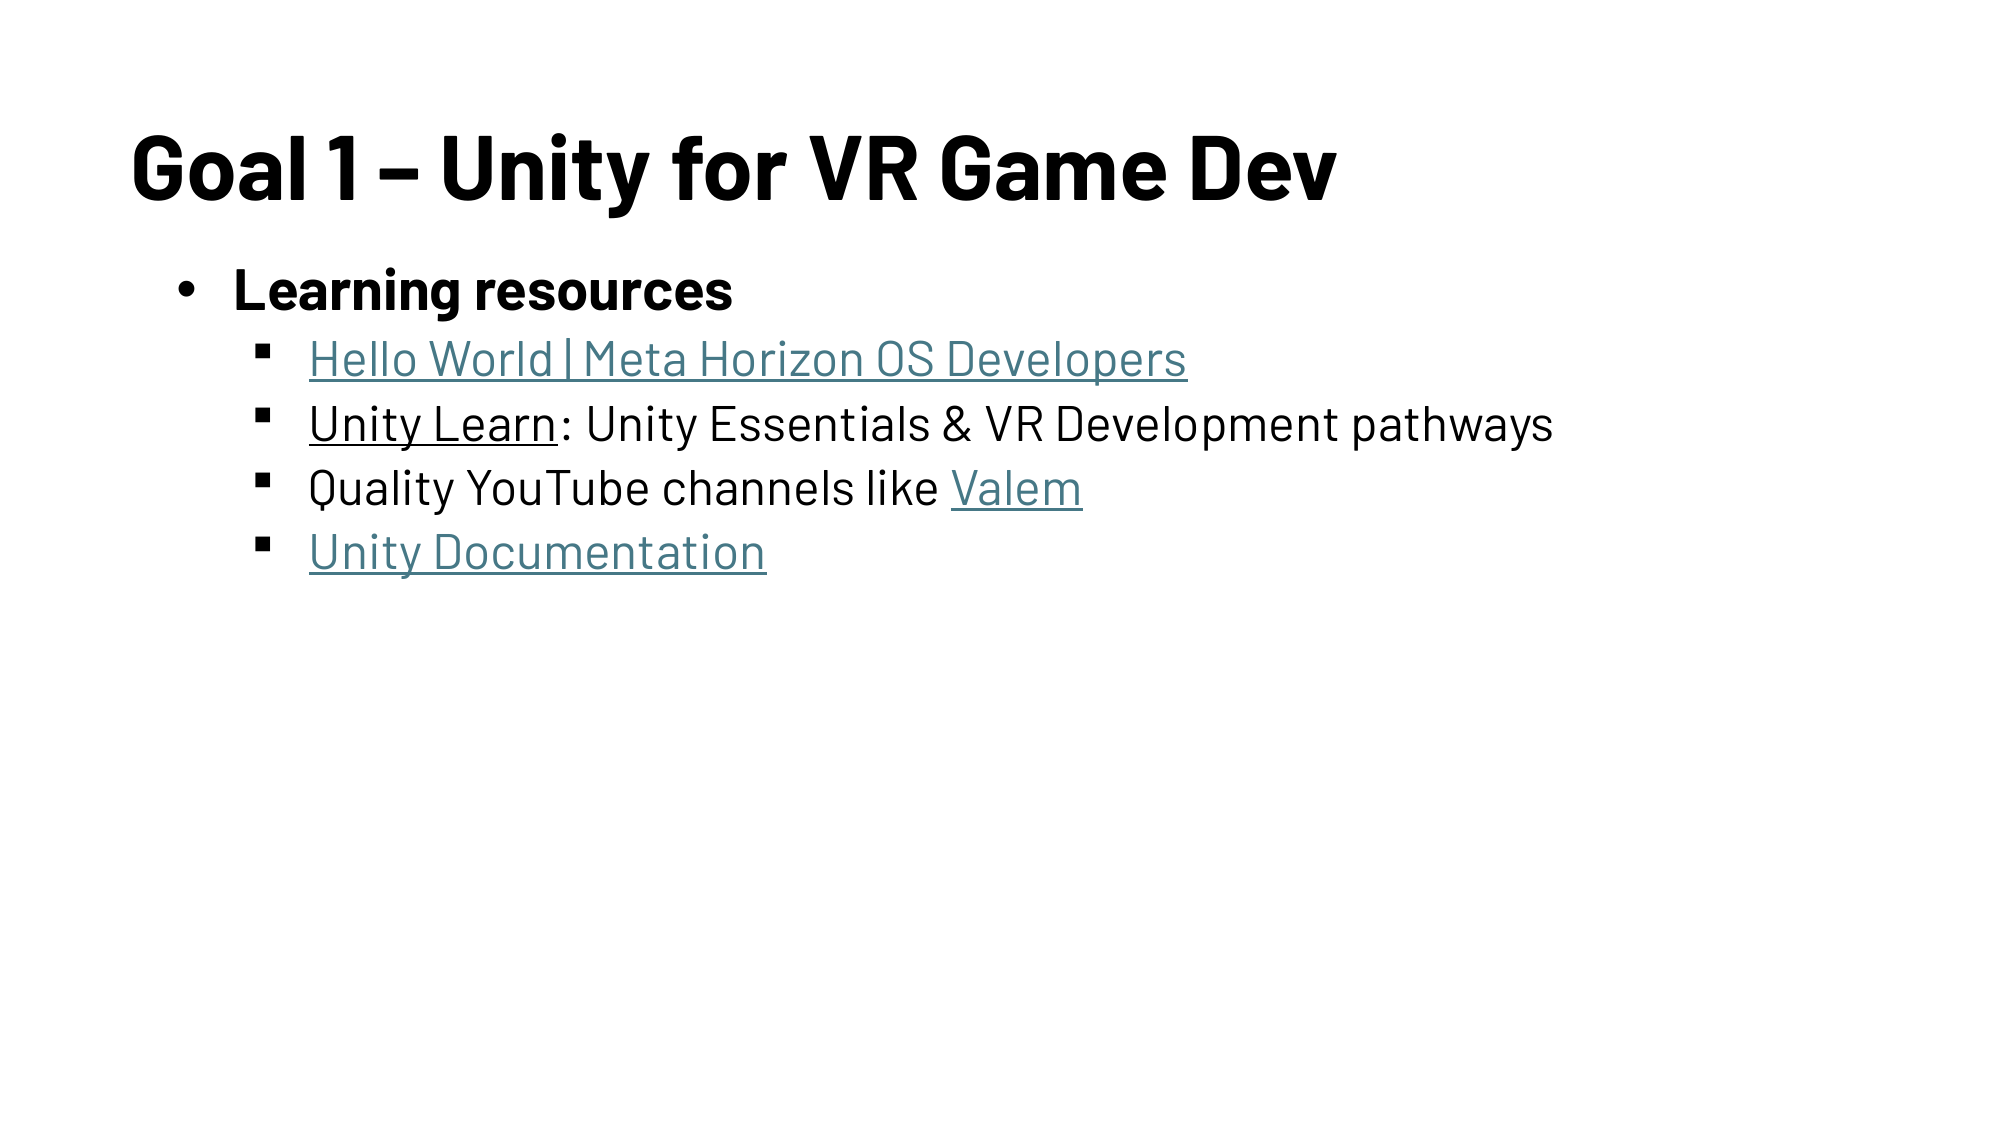

# Goal 1 – Unity for VR Game Dev
Learning resources
Hello World | Meta Horizon OS Developers
Unity Learn: Unity Essentials & VR Development pathways
Quality YouTube channels like Valem
Unity Documentation